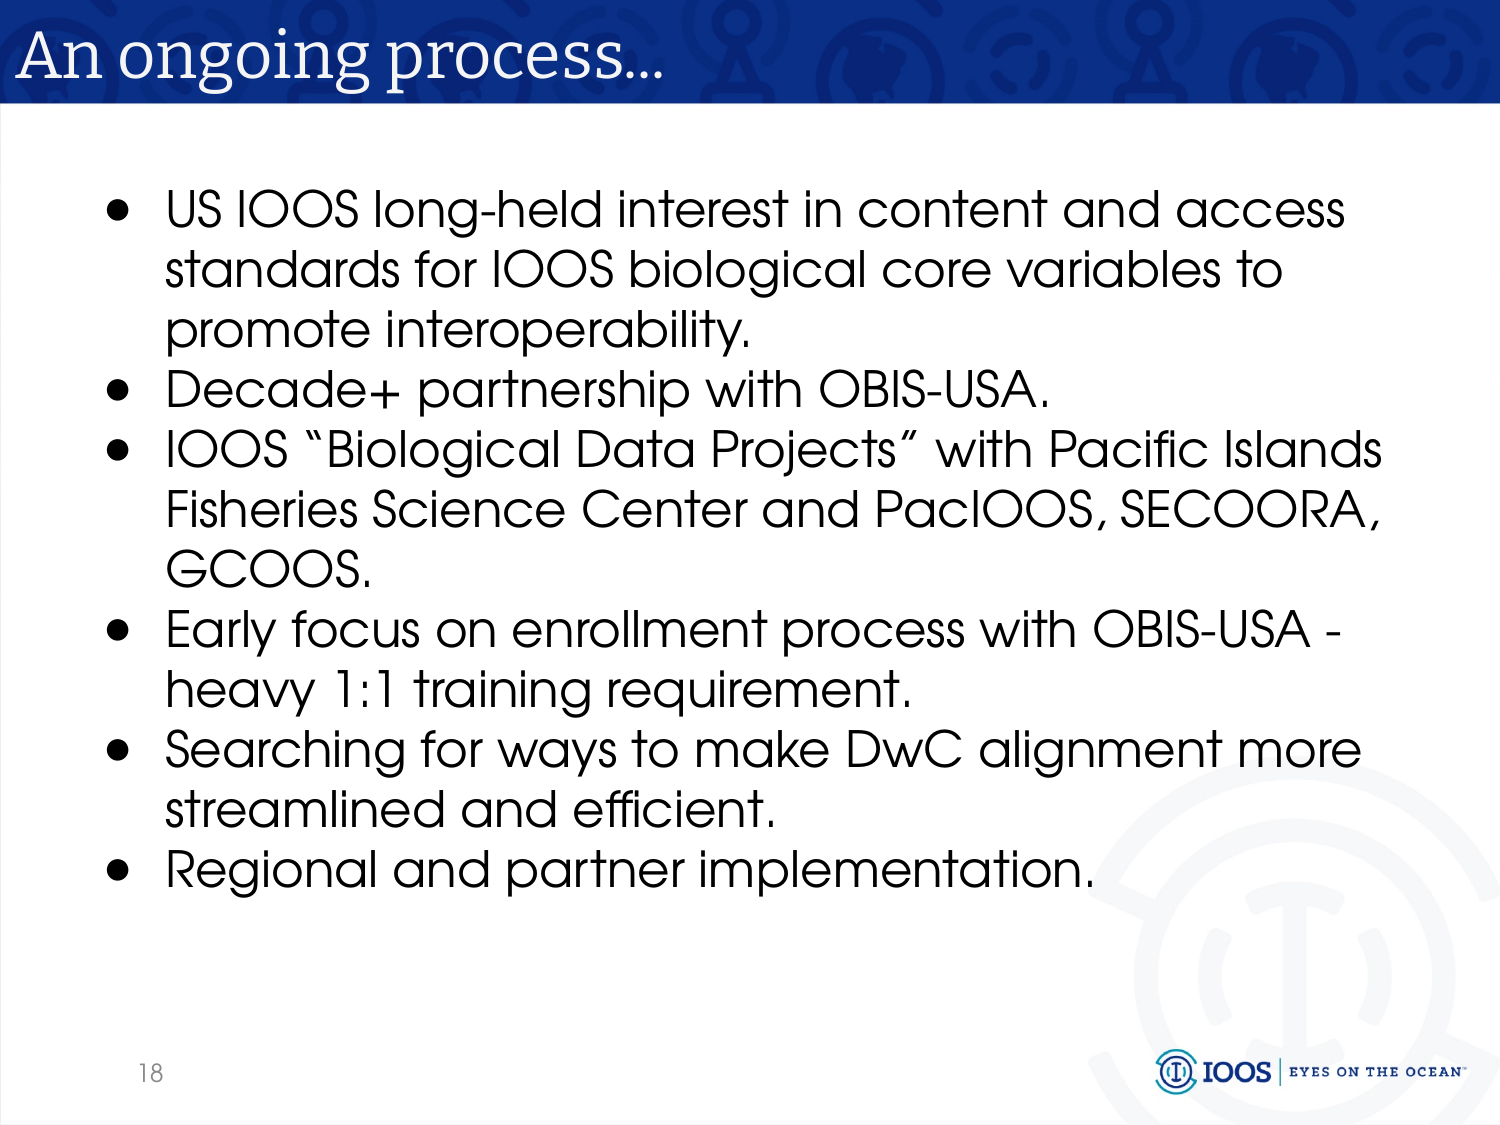

# An ongoing process...
US IOOS long-held interest in content and access standards for IOOS biological core variables to promote interoperability.
Decade+ partnership with OBIS-USA.
IOOS “Biological Data Projects” with Pacific Islands Fisheries Science Center and PacIOOS, SECOORA, GCOOS.
Early focus on enrollment process with OBIS-USA - heavy 1:1 training requirement.
Searching for ways to make DwC alignment more streamlined and efficient.
Regional and partner implementation.
18